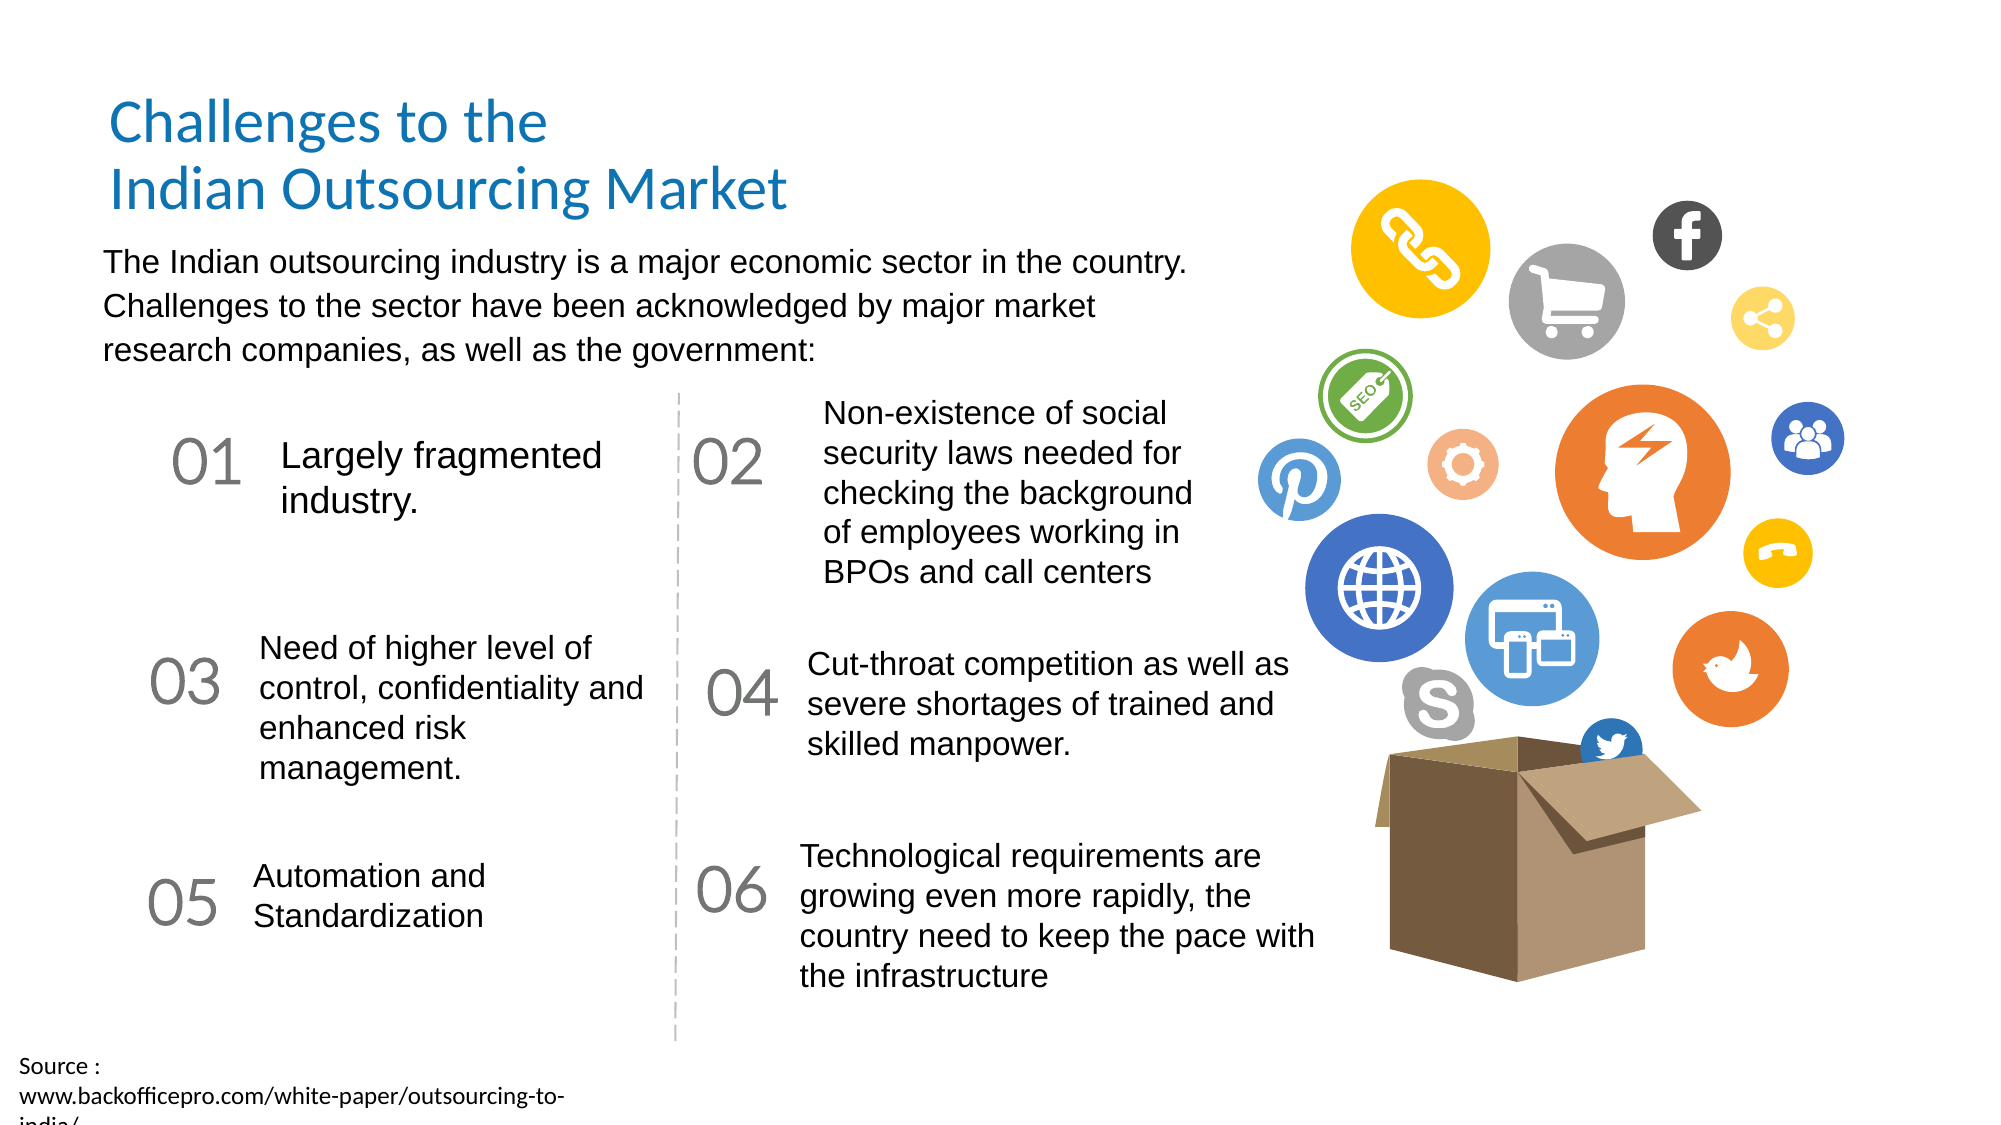

Challenges to the
Indian Outsourcing Market

The Indian outsourcing industry is a major economic sector in the country. Challenges to the sector have been acknowledged by major market research companies, as well as the government:
Non‐existence of social security laws needed for checking the background of employees working in BPOs and call centers
02
01
Largely fragmented industry.
Need of higher level of control, confidentiality and enhanced risk management.
03
Cut‐throat competition as well as severe shortages of trained and skilled manpower.
04
Technological requirements are growing even more rapidly, the country need to keep the pace with the infrastructure
06
Automation and Standardization
05
Source : www.backofficepro.com/white-paper/outsourcing-to-india/